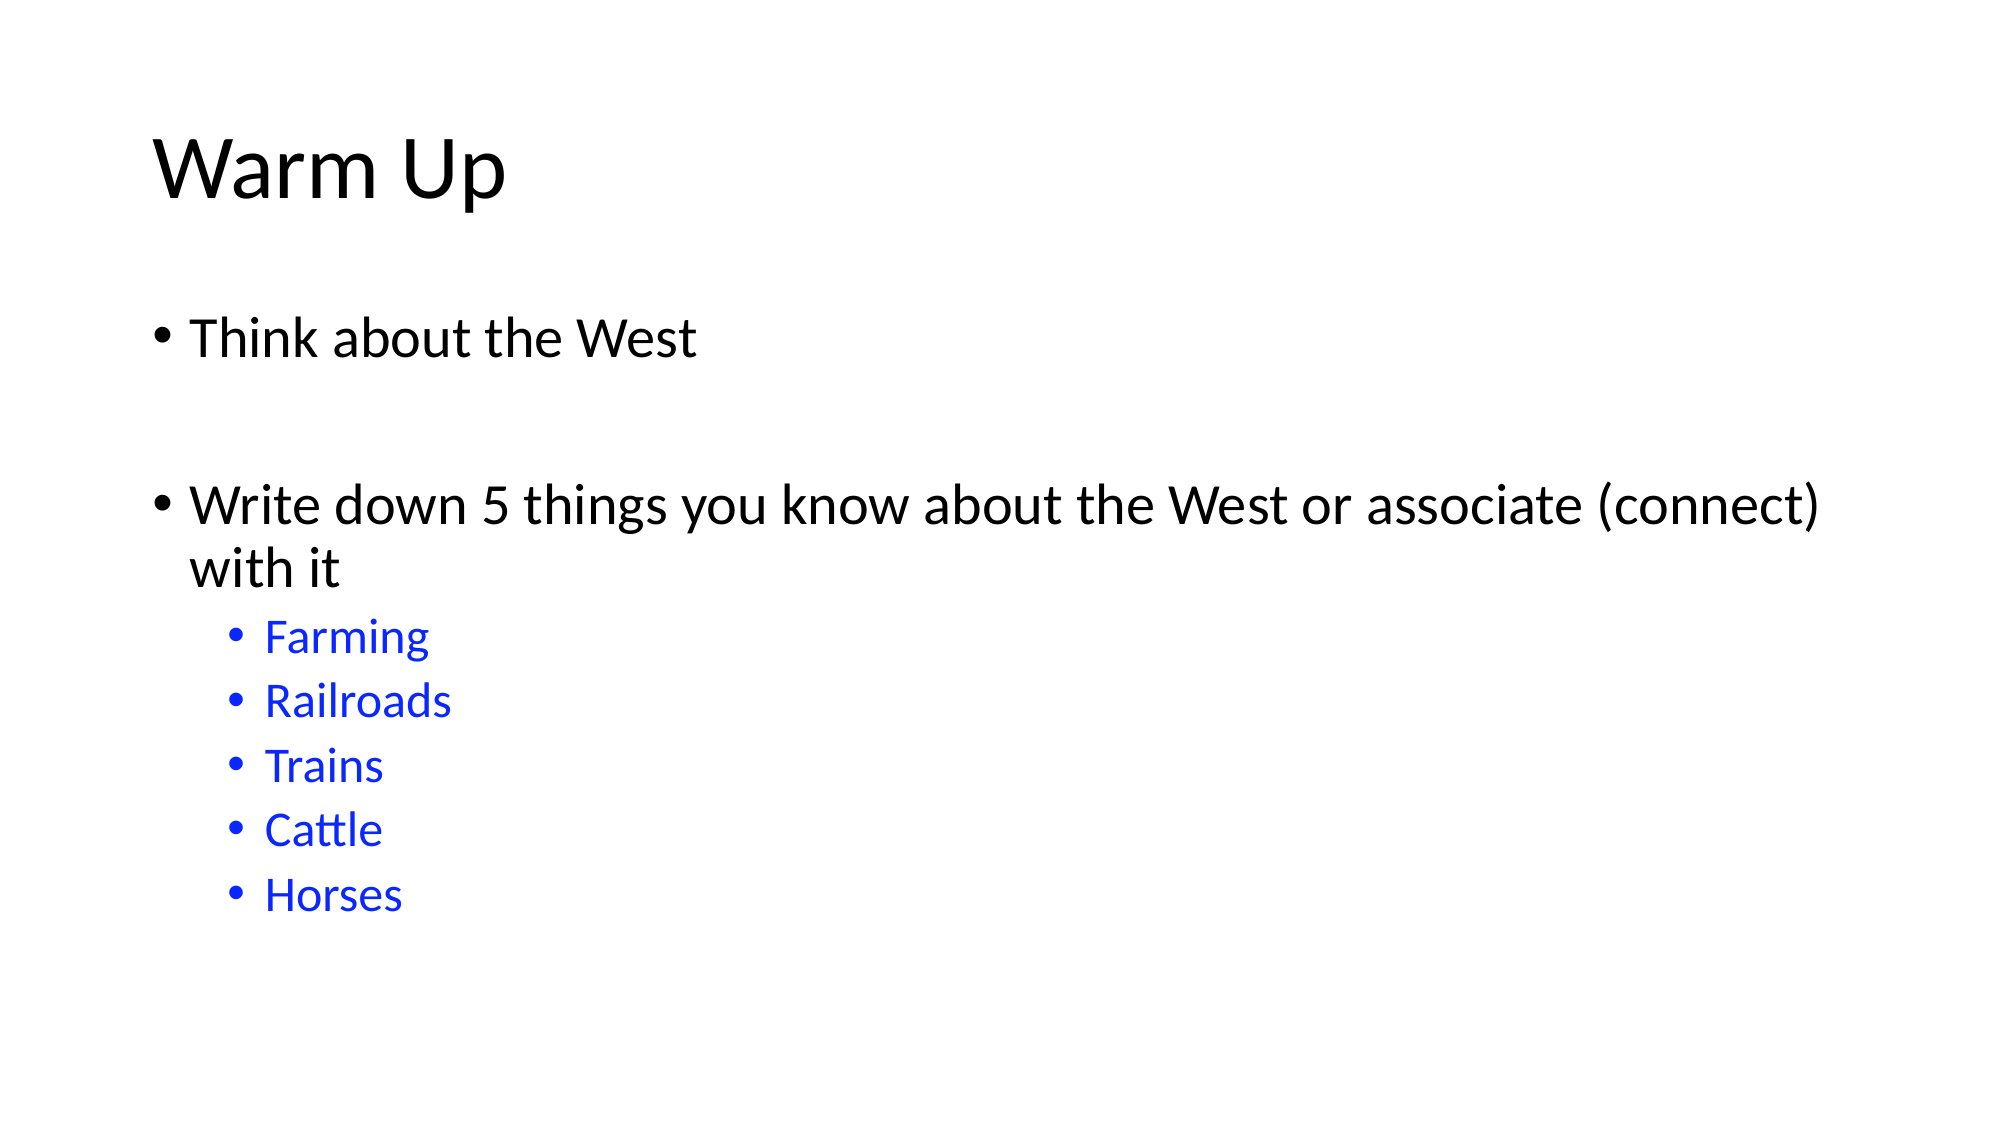

# Warm Up
Think about the West

Write down 5 things you know about the West or associate (connect) with it
Farming
Railroads
Trains
Cattle
Horses